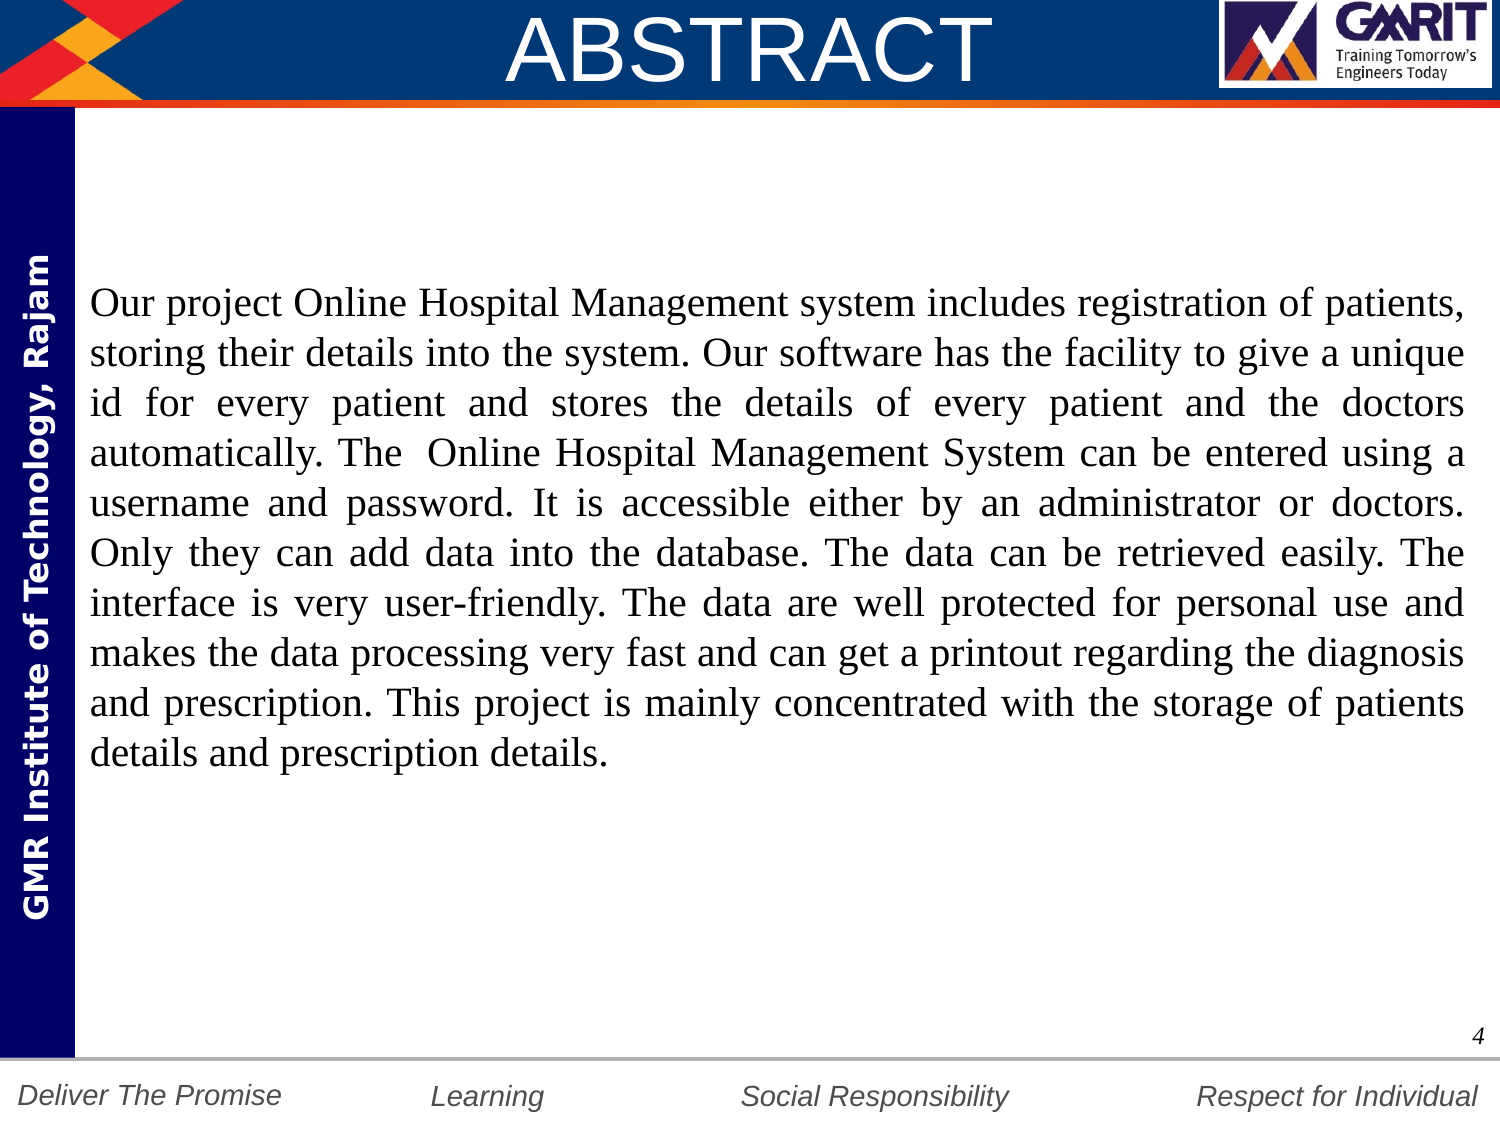

# ABSTRACT
Our project Online Hospital Management system includes registration of patients, storing their details into the system. Our software has the facility to give a unique id for every patient and stores the details of every patient and the doctors automatically. The  Online Hospital Management System can be entered using a username and password. It is accessible either by an administrator or doctors. Only they can add data into the database. The data can be retrieved easily. The interface is very user-friendly. The data are well protected for personal use and makes the data processing very fast and can get a printout regarding the diagnosis and prescription. This project is mainly concentrated with the storage of patients details and prescription details.

4